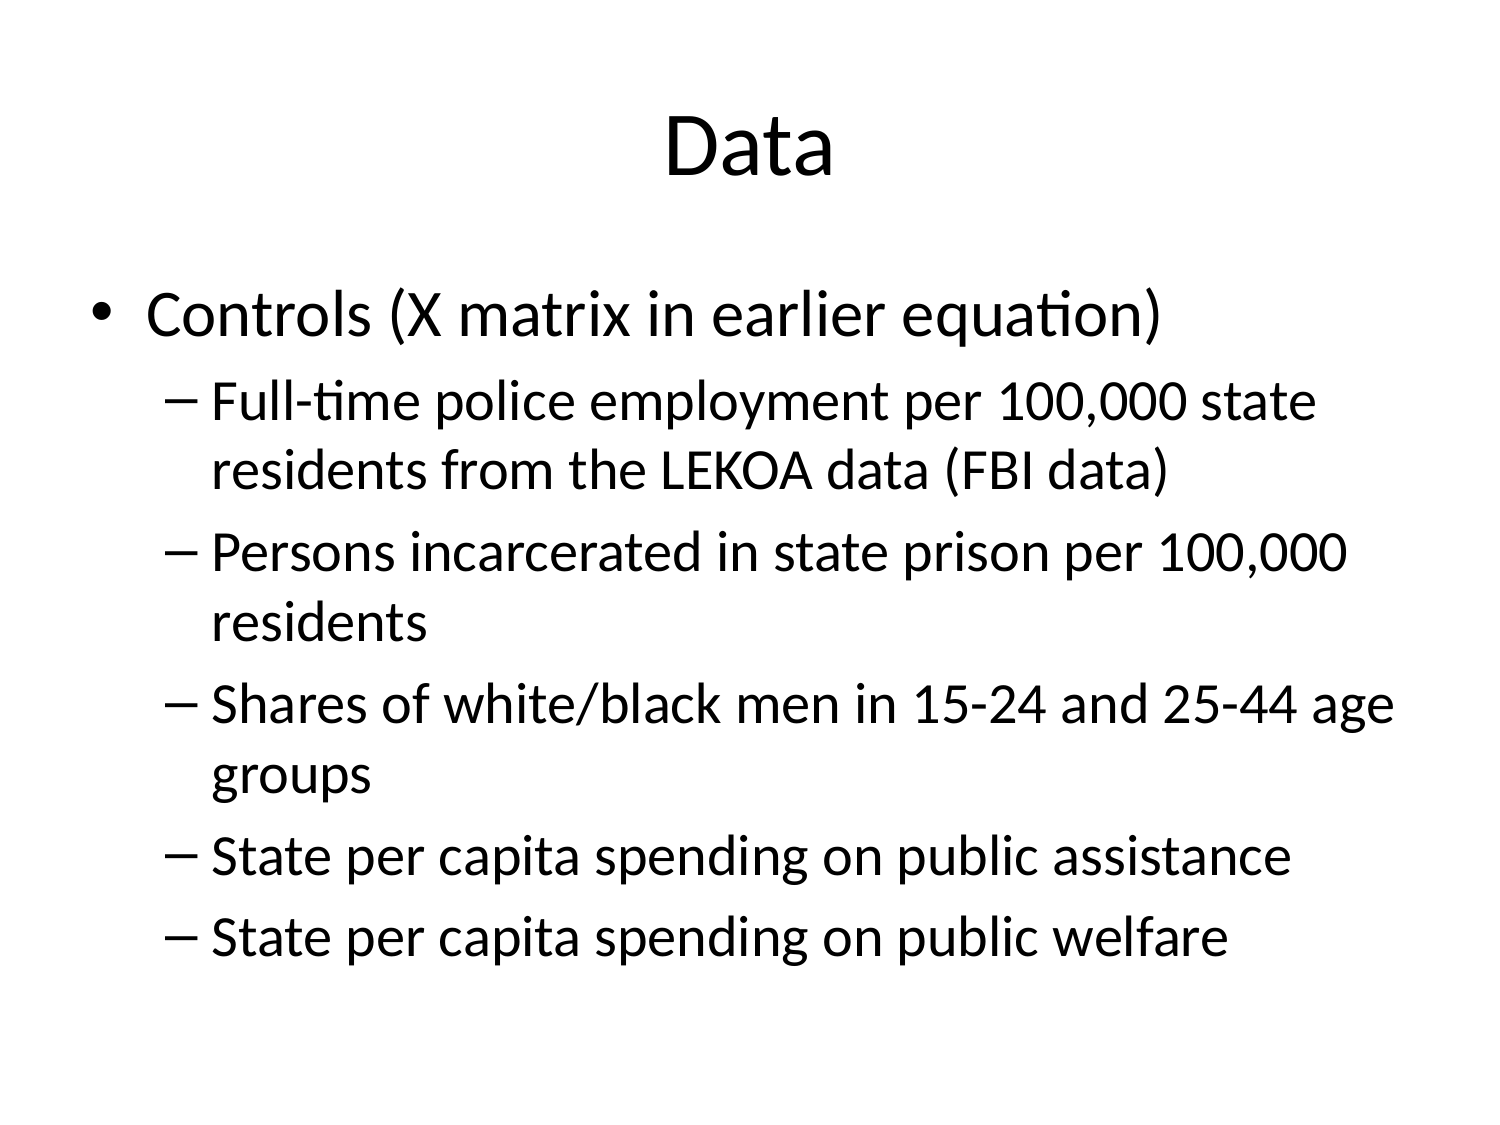

# Data
Controls (X matrix in earlier equation)
Full-time police employment per 100,000 state residents from the LEKOA data (FBI data)
Persons incarcerated in state prison per 100,000 residents
Shares of white/black men in 15-24 and 25-44 age groups
State per capita spending on public assistance
State per capita spending on public welfare